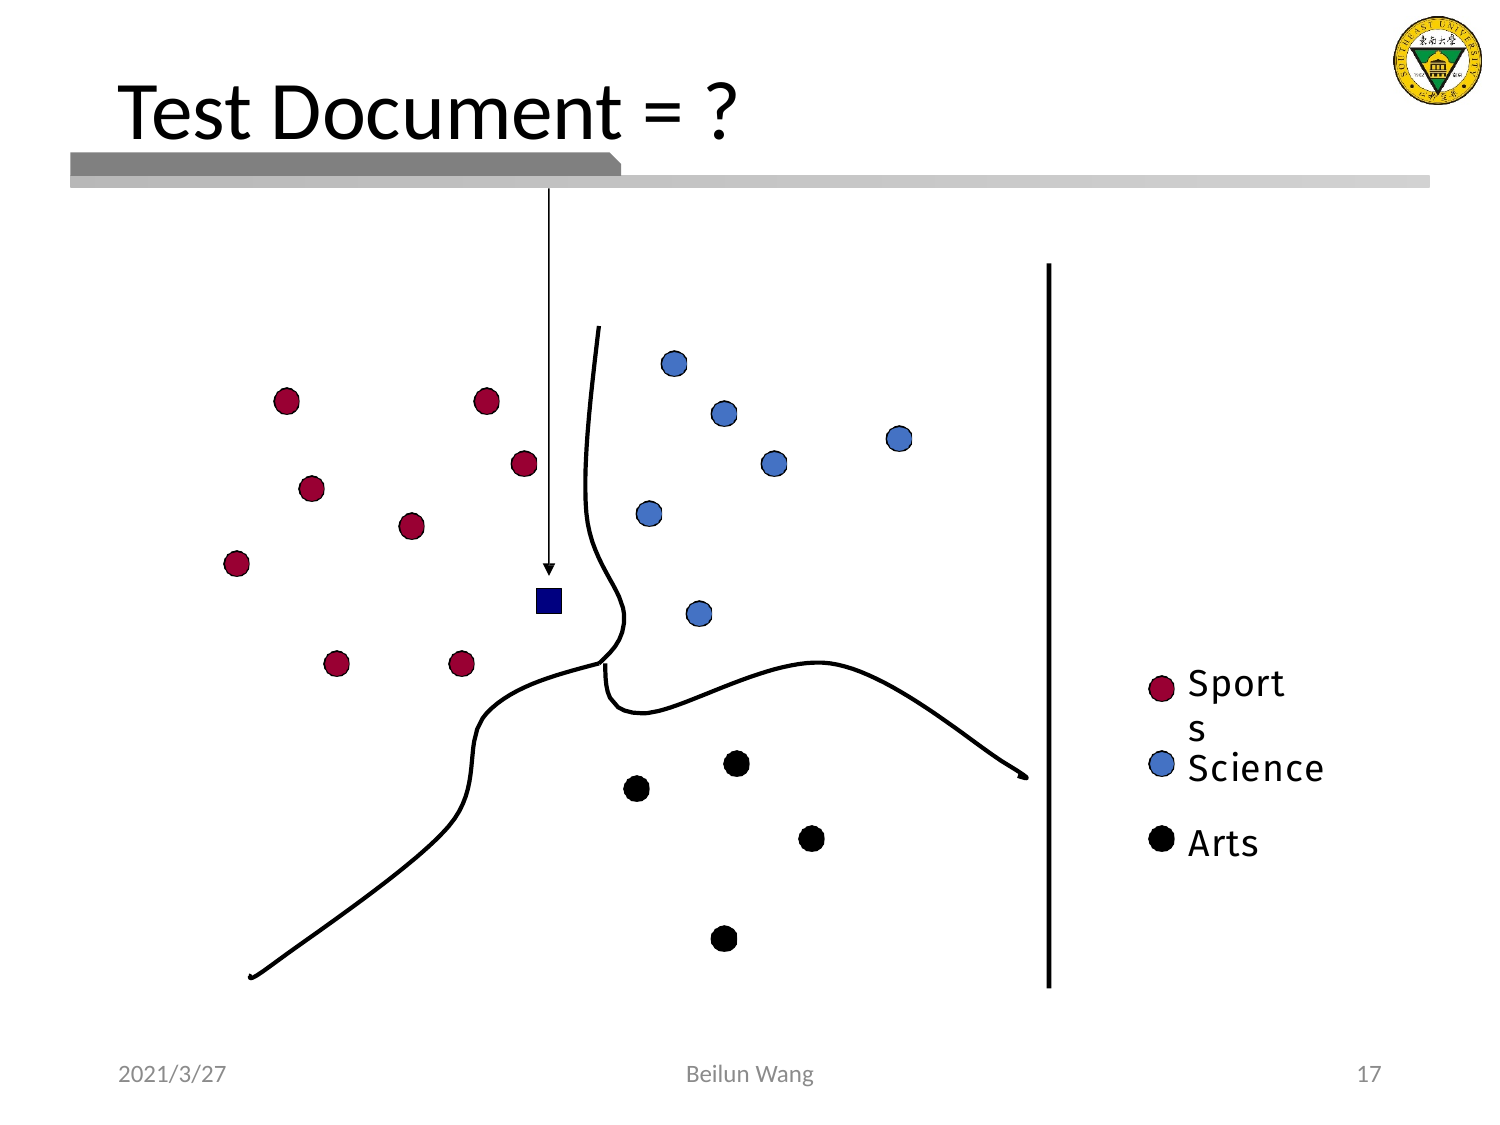

# Test Document = ?

Sports

Science
Arts

2021/3/27
Beilun Wang
17